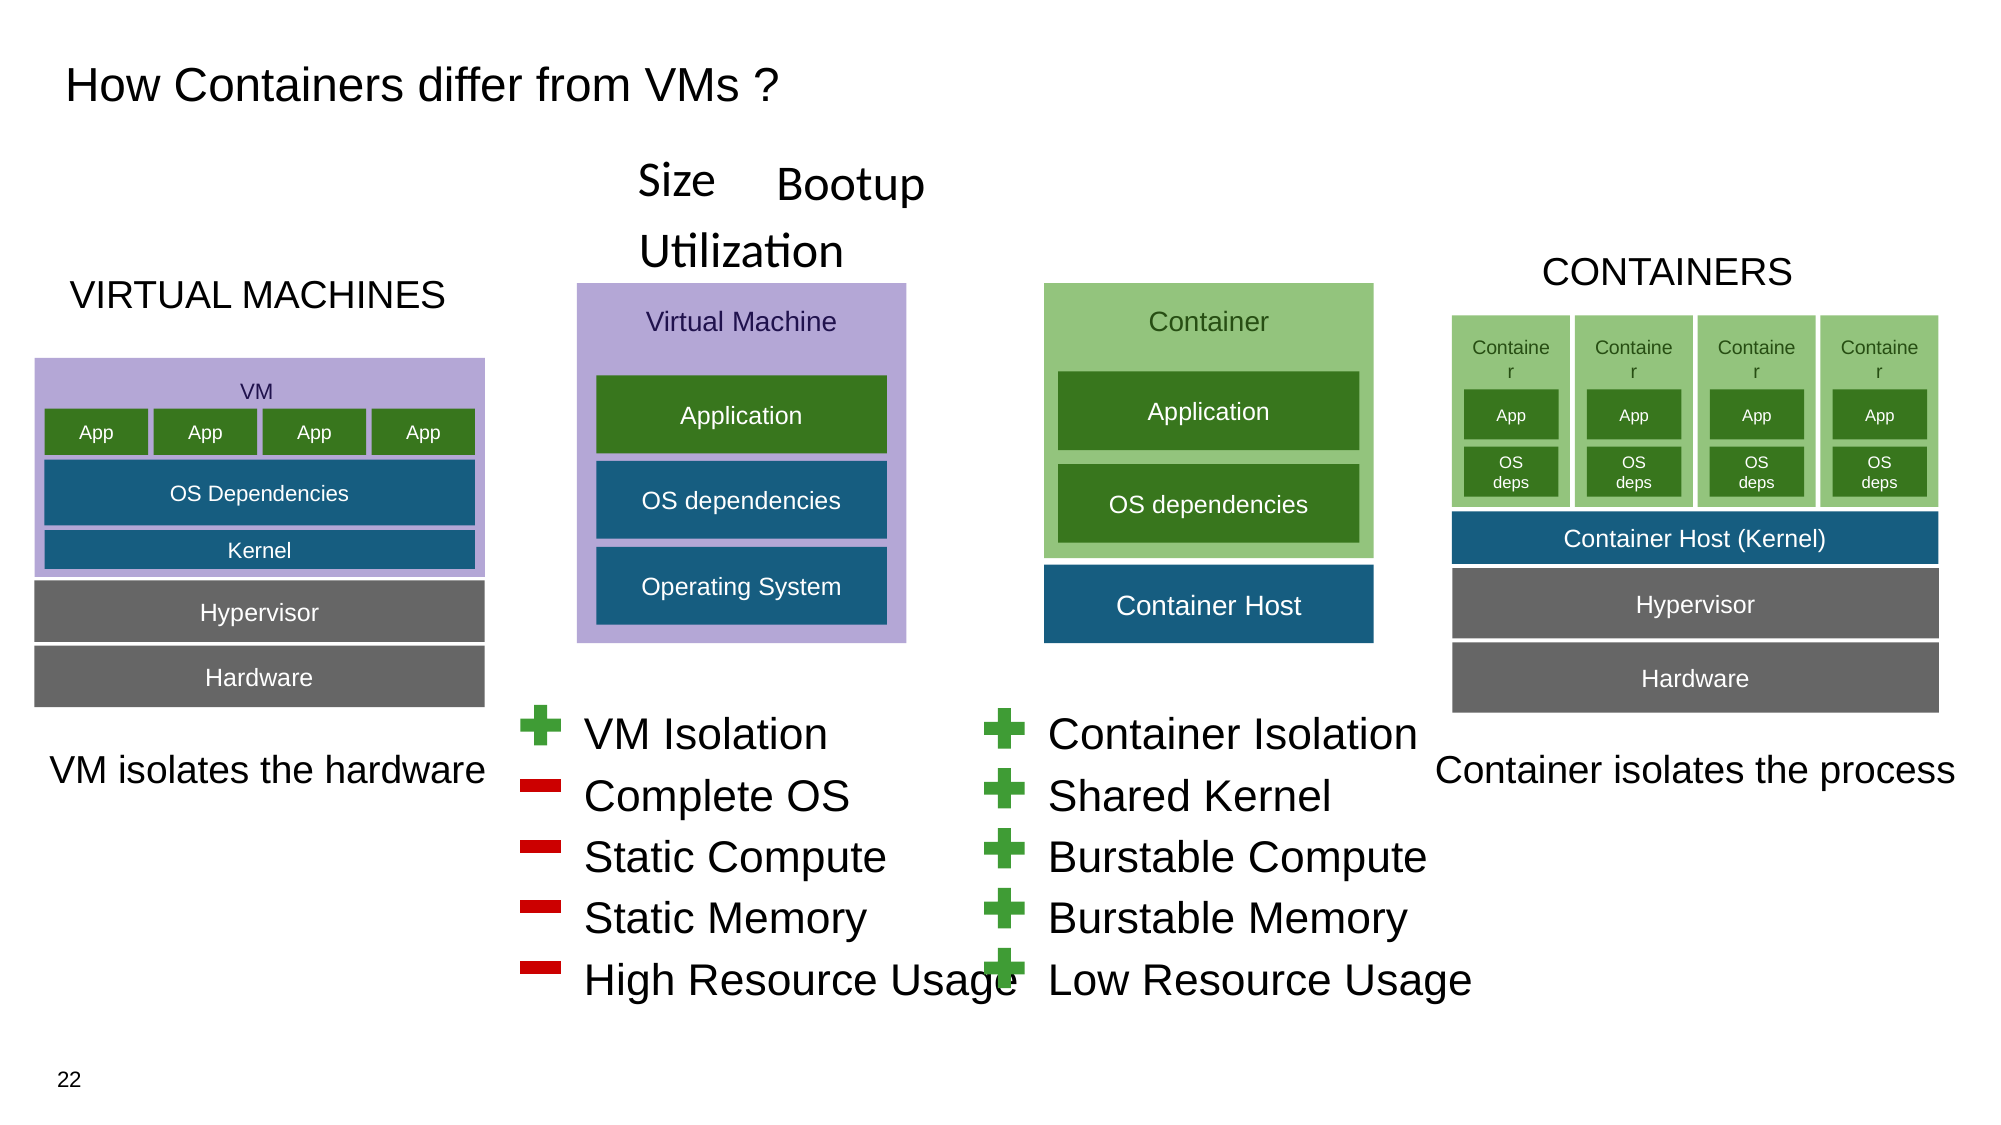

# How Containers differ from VMs ?
Size
Bootup
Utilization
CONTAINERS
VIRTUAL MACHINES
Container
Application
OS dependencies
Container Host
Virtual Machine
Application
OS dependencies
Operating System
Container

Container

Container

Container

App
App
App
App
OS deps
OS deps
OS deps
OS deps
Container Host (Kernel)
Hypervisor
Hardware
VM
App
App
App
App
OS Dependencies
Kernel
Hypervisor
Hardware
VM Isolation
Complete OS
Static Compute
Static Memory
High Resource Usage

Container Isolation
Shared Kernel
Burstable Compute
Burstable Memory
Low Resource Usage

VM isolates the hardware
Container isolates the process
22